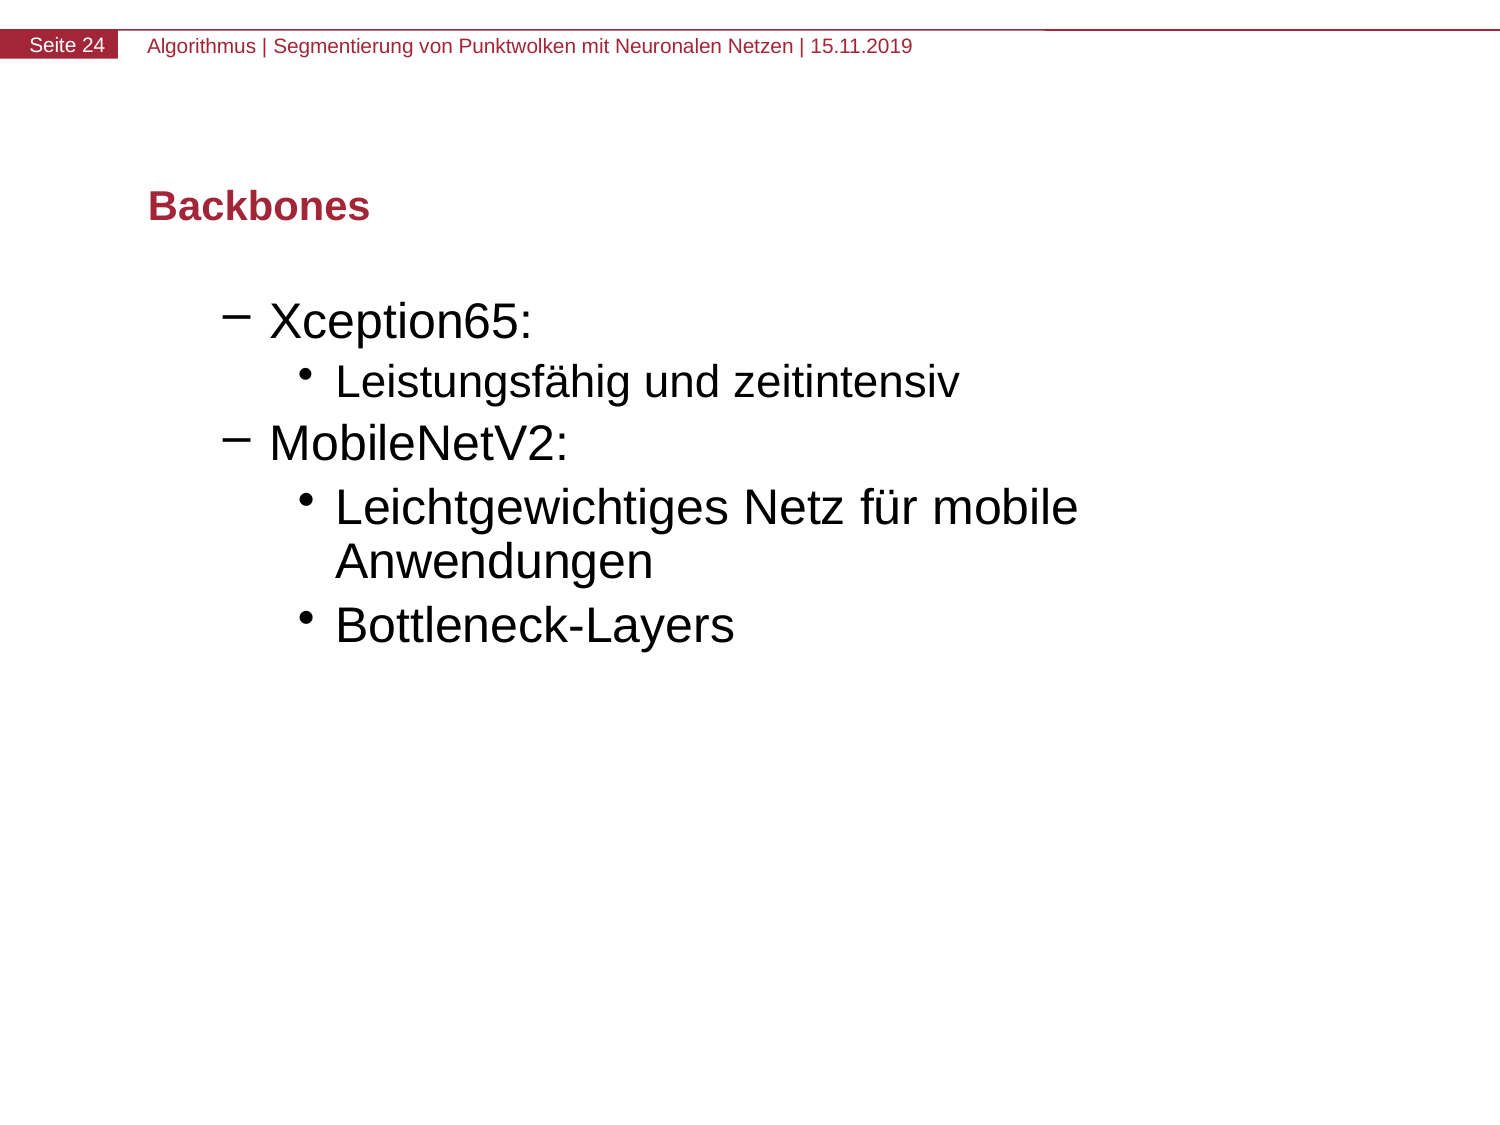

# Backbones
Xception65:
Leistungsfähig und zeitintensiv
MobileNetV2:
Leichtgewichtiges Netz für mobile Anwendungen
Bottleneck-Layers